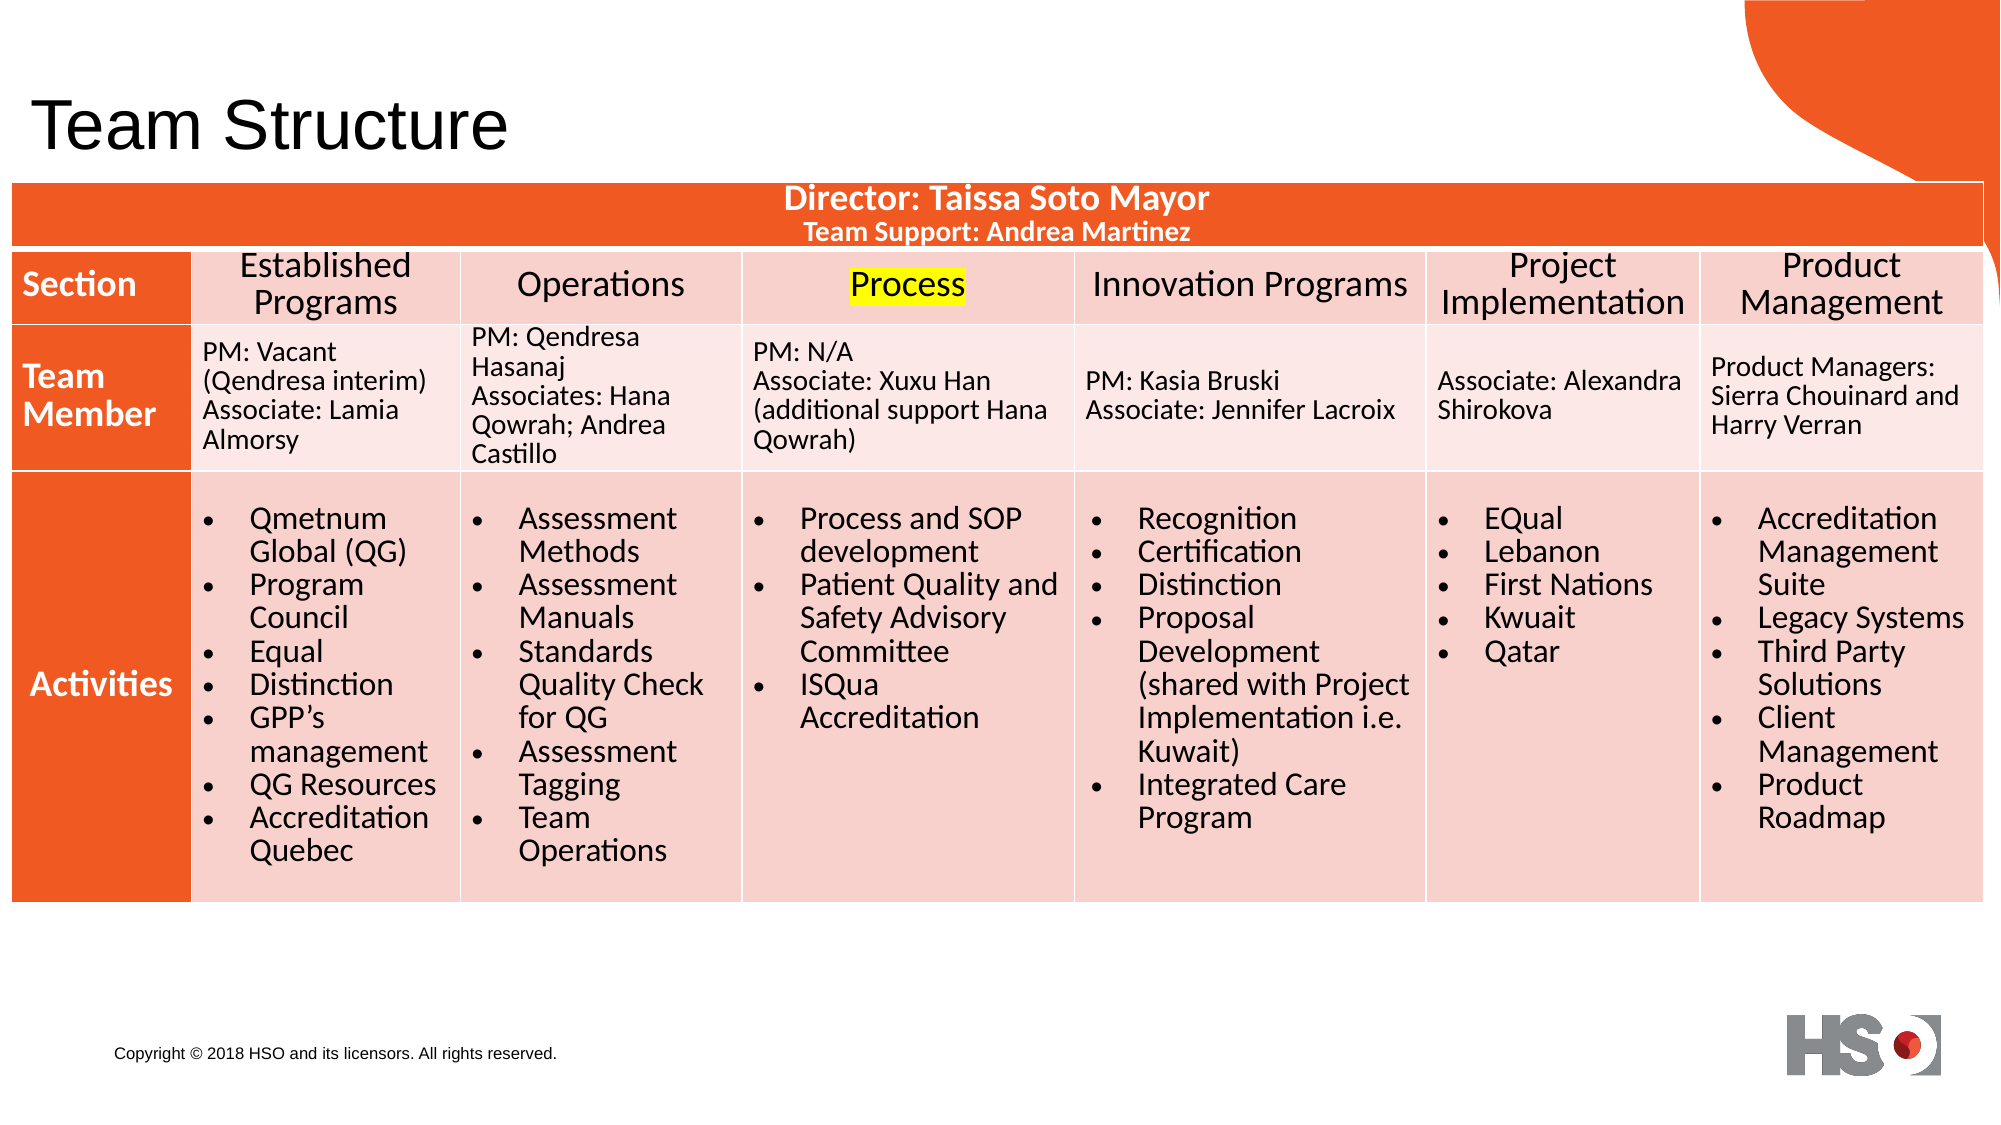

# Team Structure
| Director: Taissa Soto Mayor Team Support: Andrea Martinez |  |  |  |  |  |  |
| --- | --- | --- | --- | --- | --- | --- |
| Section | Established Programs | Operations | Process | Innovation Programs | Project Implementation | Product Management |
| Team Member | PM: Vacant (Qendresa interim) Associate: Lamia Almorsy | PM: Qendresa Hasanaj Associates: Hana Qowrah; Andrea Castillo | PM: N/A Associate: Xuxu Han (additional support Hana Qowrah) | PM: Kasia Bruski Associate: Jennifer Lacroix | Associate: Alexandra Shirokova | Product Managers: Sierra Chouinard and Harry Verran |
| Activities | Qmetnum Global (QG) Program Council Equal Distinction GPP’s management QG Resources Accreditation Quebec | Assessment Methods Assessment Manuals Standards Quality Check for QG Assessment Tagging Team Operations | Process and SOP development Patient Quality and Safety Advisory Committee ISQua Accreditation | Recognition Certification Distinction Proposal Development (shared with Project Implementation i.e. Kuwait) Integrated Care Program | EQual Lebanon First Nations Kwuait Qatar | Accreditation Management Suite Legacy Systems Third Party Solutions Client Management Product Roadmap |